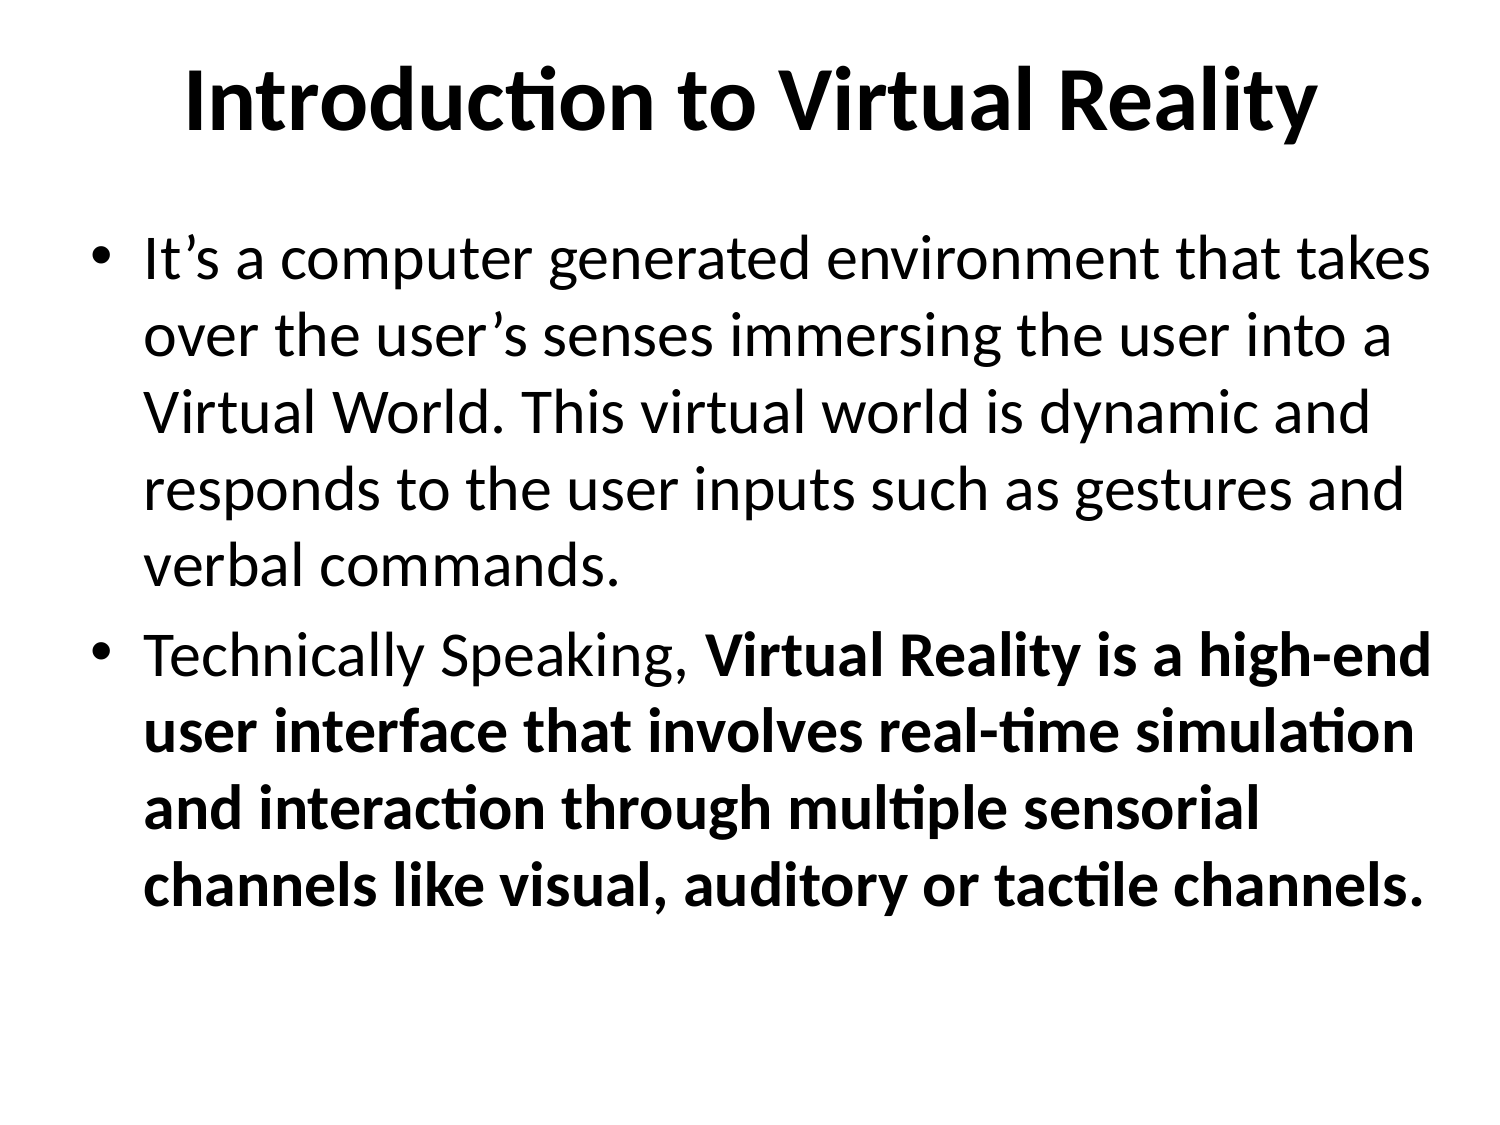

# Introduction to Virtual Reality
It’s a computer generated environment that takes over the user’s senses immersing the user into a Virtual World. This virtual world is dynamic and responds to the user inputs such as gestures and verbal commands.
Technically Speaking, Virtual Reality is a high-end user interface that involves real-time simulation and interaction through multiple sensorial channels like visual, auditory or tactile channels.